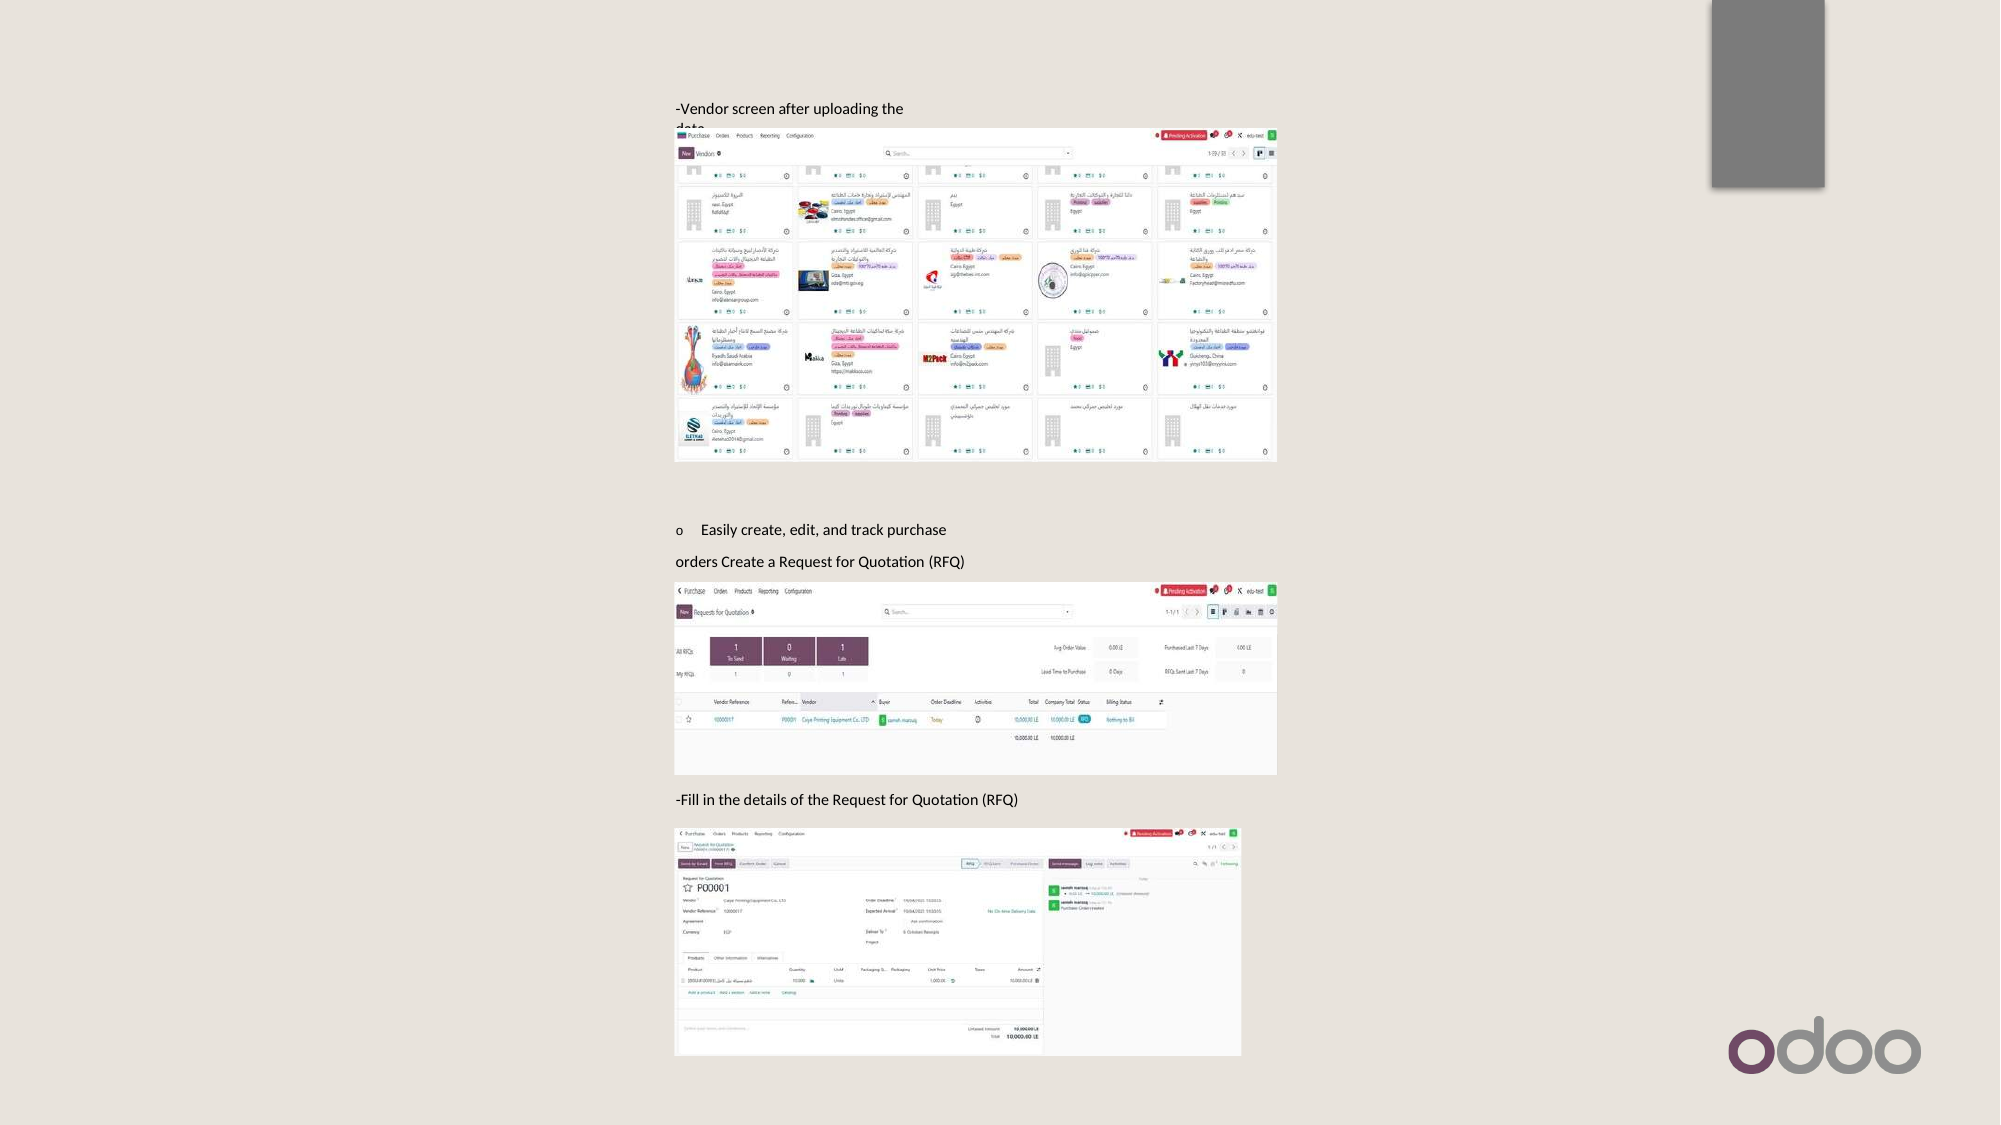

-Vendor screen after uploading the data

o	Easily create, edit, and track purchase orders Create a Request for Quotation (RFQ)

-Fill in the details of the Request for Quotation (RFQ)